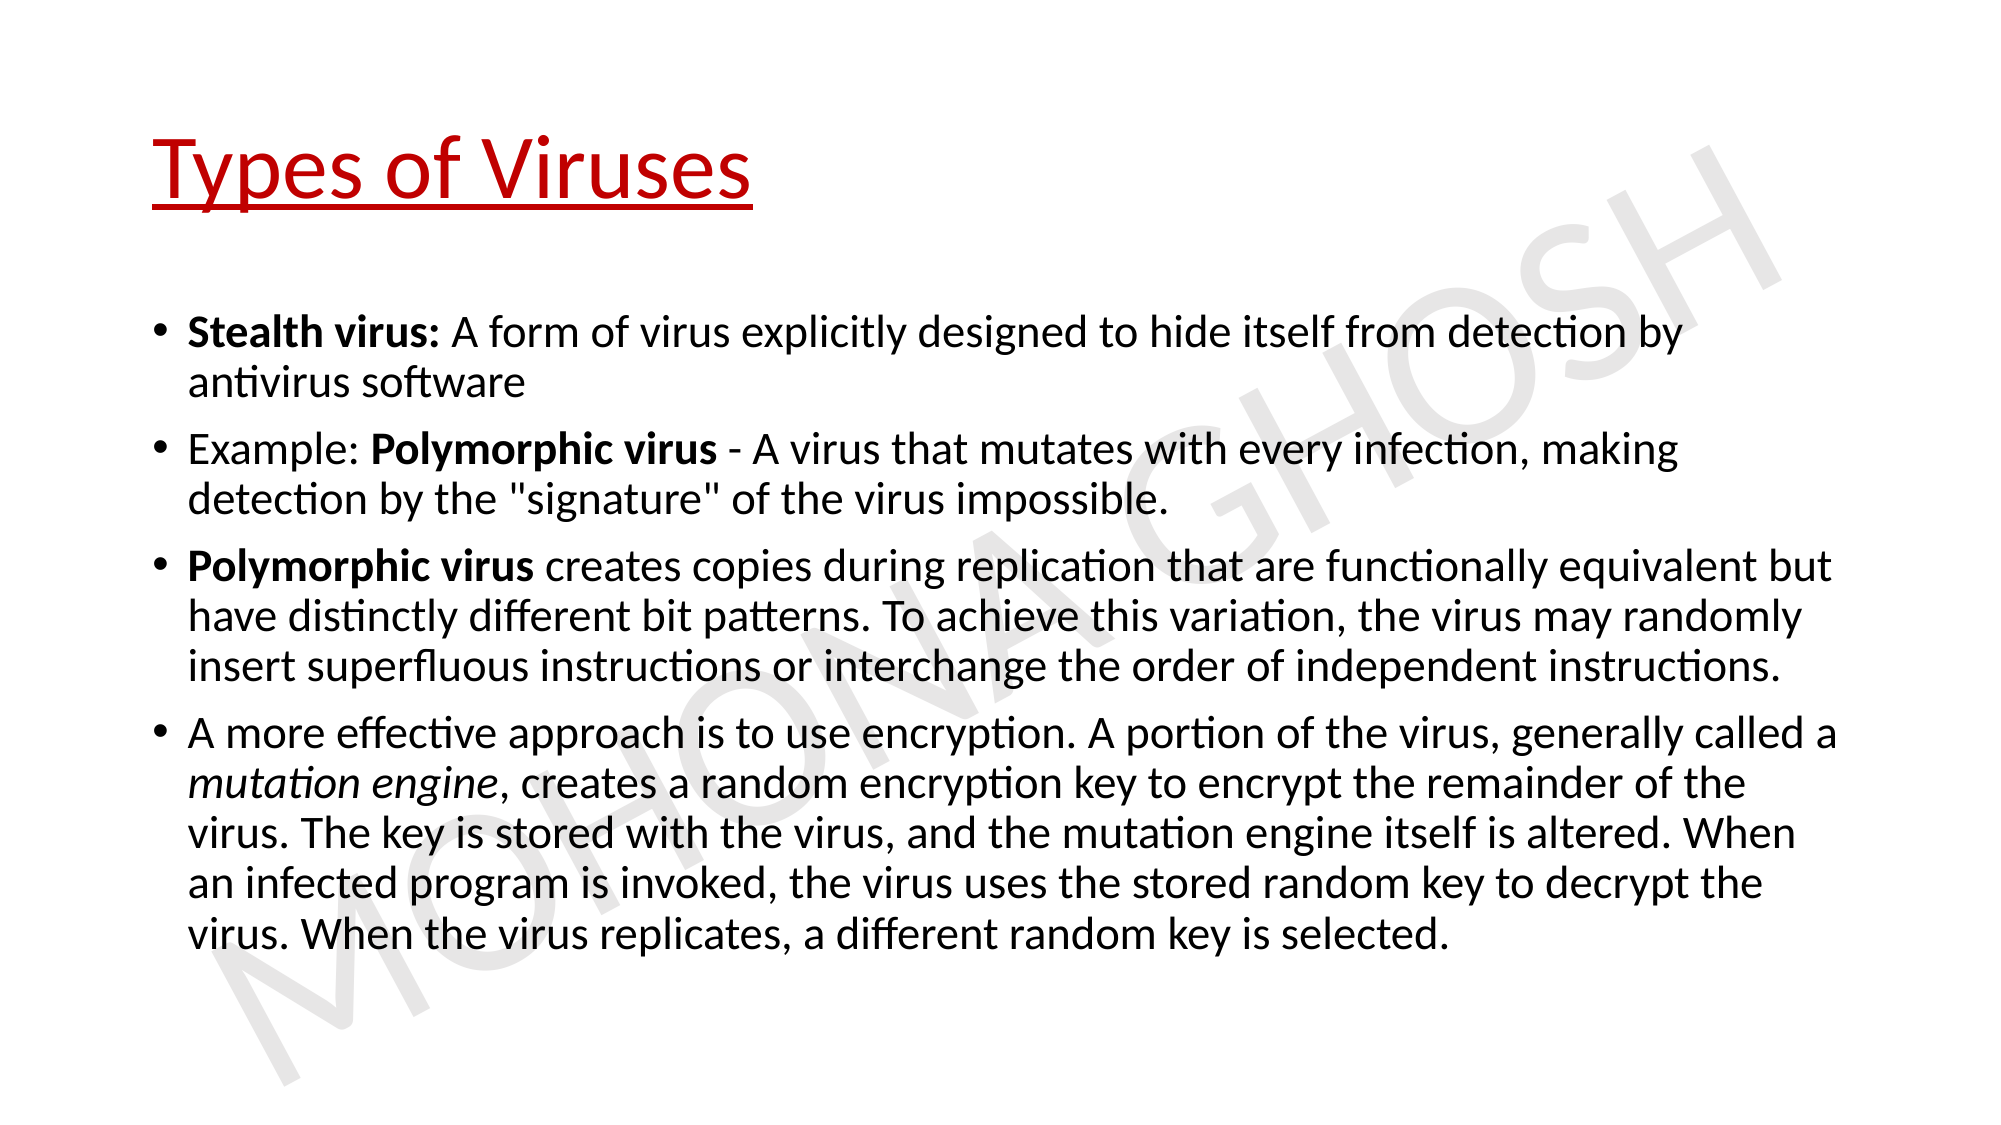

# Types of Viruses
Stealth virus: A form of virus explicitly designed to hide itself from detection by antivirus software
Example: Polymorphic virus - A virus that mutates with every infection, making detection by the "signature" of the virus impossible.
Polymorphic virus creates copies during replication that are functionally equivalent but have distinctly different bit patterns. To achieve this variation, the virus may randomly insert superfluous instructions or interchange the order of independent instructions.
A more effective approach is to use encryption. A portion of the virus, generally called a mutation engine, creates a random encryption key to encrypt the remainder of the virus. The key is stored with the virus, and the mutation engine itself is altered. When an infected program is invoked, the virus uses the stored random key to decrypt the virus. When the virus replicates, a different random key is selected.